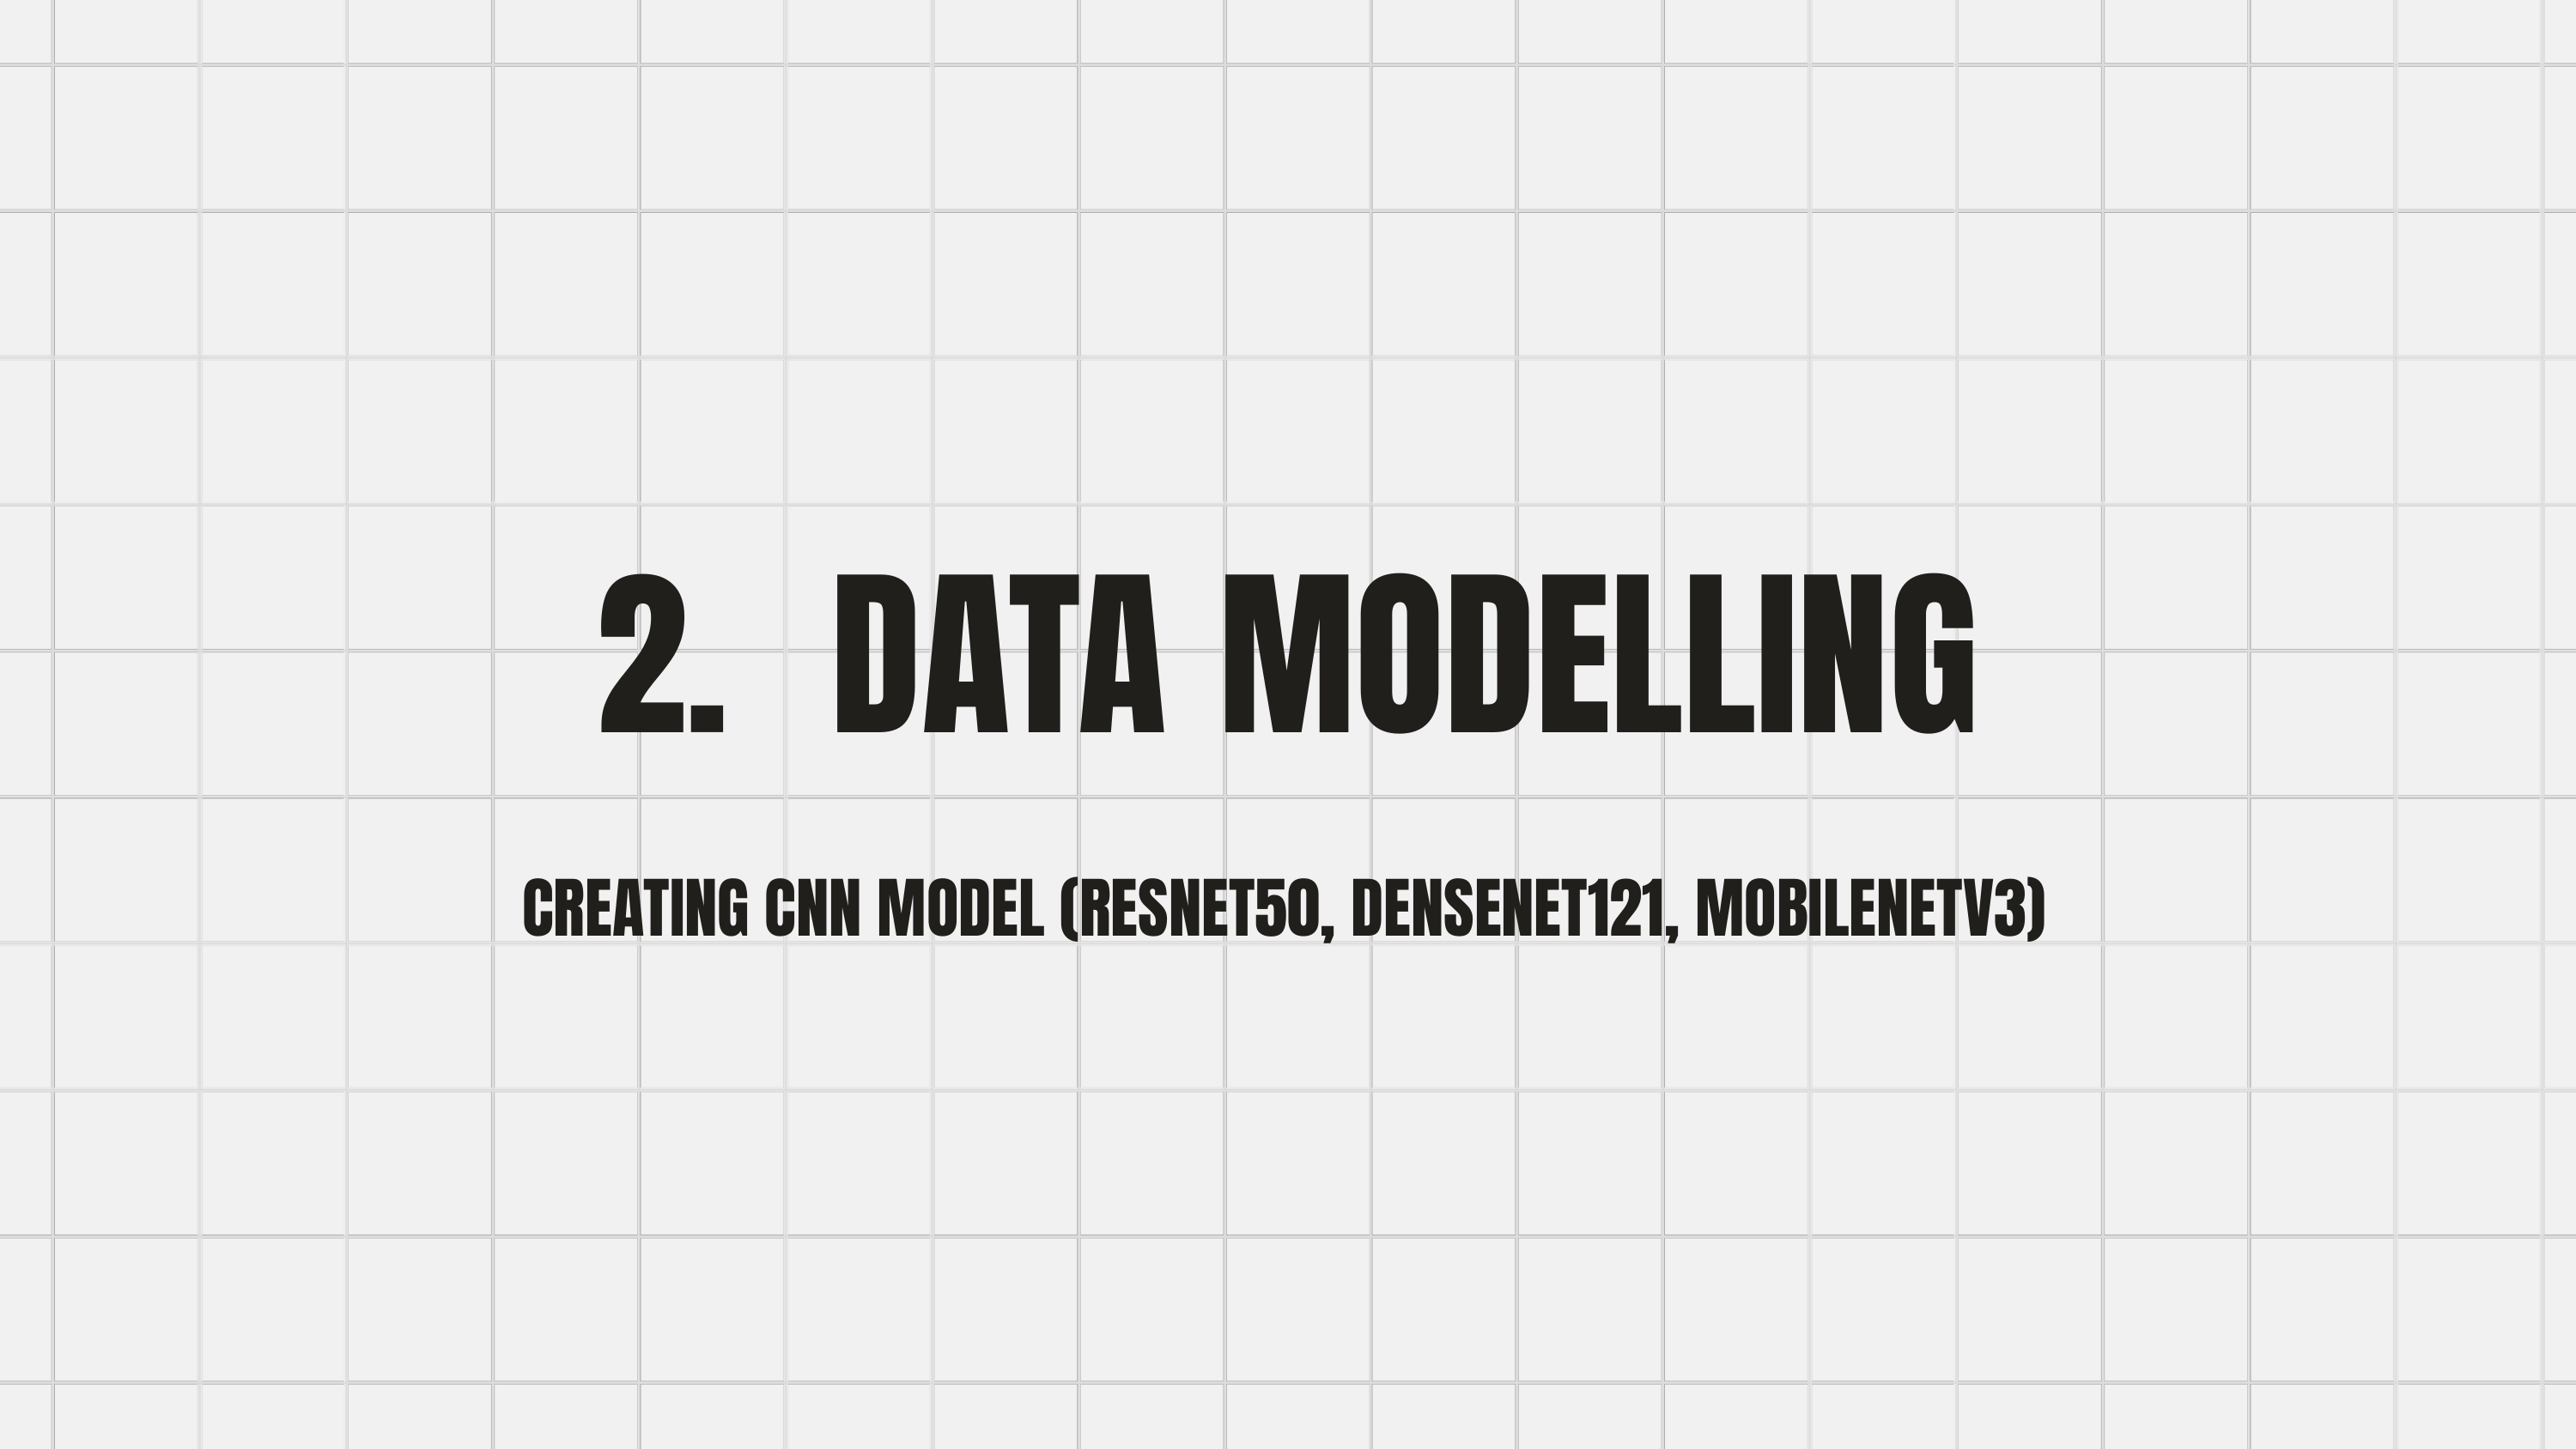

2.  DATA MODELLING
CREATING CNN MODEL (RESNET50, DENSENET121, MOBILENETV3)